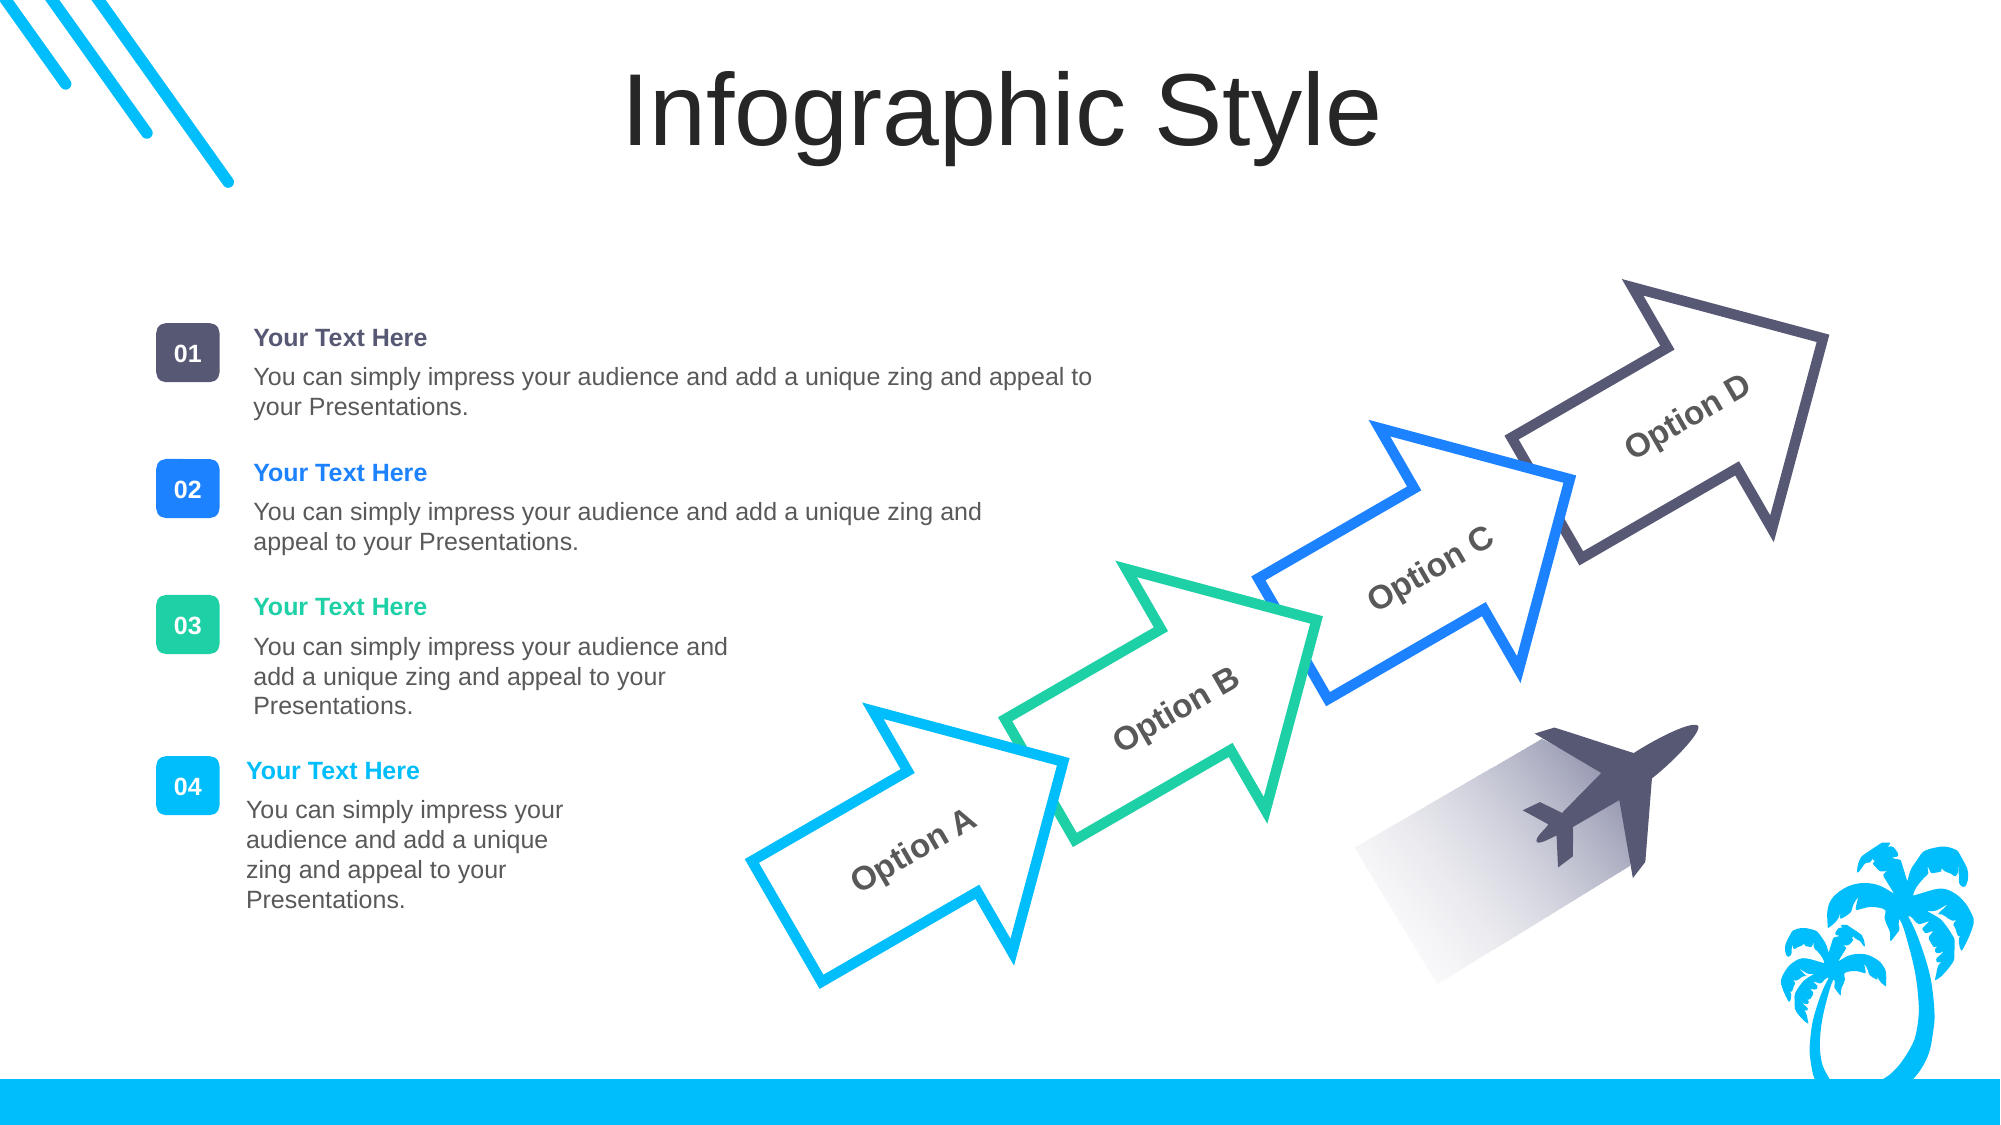

Infographic Style

Your Text Here
You can simply impress your audience and add a unique zing and appeal to your Presentations.
01
Option D

Your Text Here
You can simply impress your audience and add a unique zing and appeal to your Presentations.
02
Option C

Your Text Here
You can simply impress your audience and add a unique zing and appeal to your Presentations.
03
Option B

Your Text Here
You can simply impress your audience and add a unique zing and appeal to your Presentations.
04
Option A